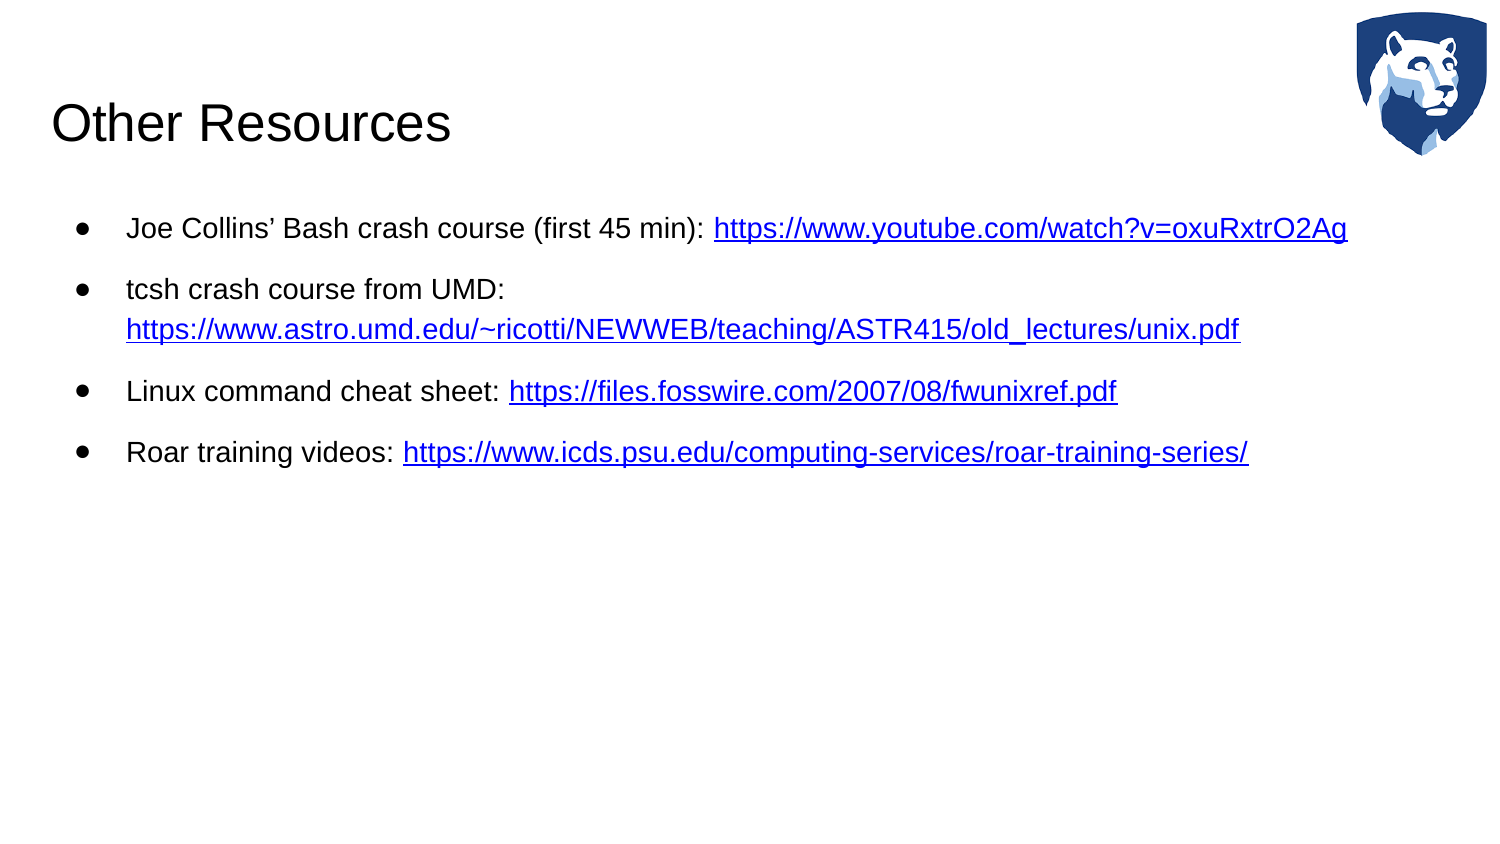

# Other Resources
Joe Collins’ Bash crash course (first 45 min): https://www.youtube.com/watch?v=oxuRxtrO2Ag
tcsh crash course from UMD: https://www.astro.umd.edu/~ricotti/NEWWEB/teaching/ASTR415/old_lectures/unix.pdf
Linux command cheat sheet: https://files.fosswire.com/2007/08/fwunixref.pdf
Roar training videos: https://www.icds.psu.edu/computing-services/roar-training-series/